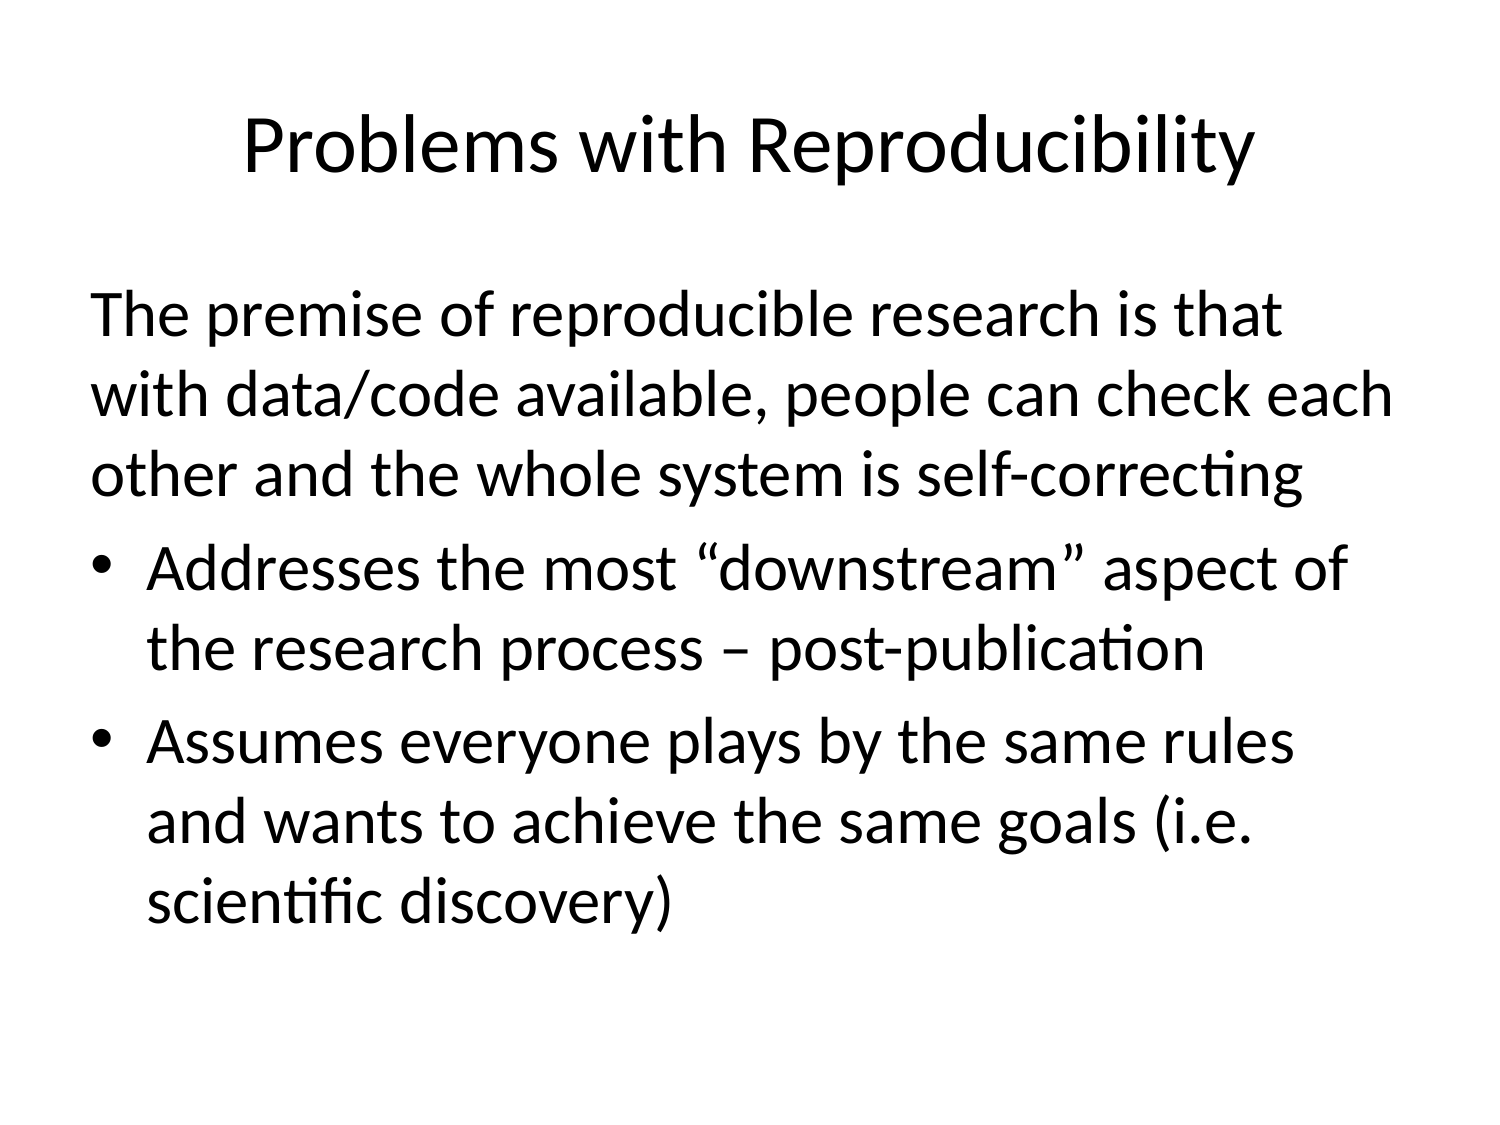

# Problems with Reproducibility
The premise of reproducible research is that with data/code available, people can check each other and the whole system is self-correcting
Addresses the most “downstream” aspect of the research process – post-publication
Assumes everyone plays by the same rules and wants to achieve the same goals (i.e. scientific discovery)